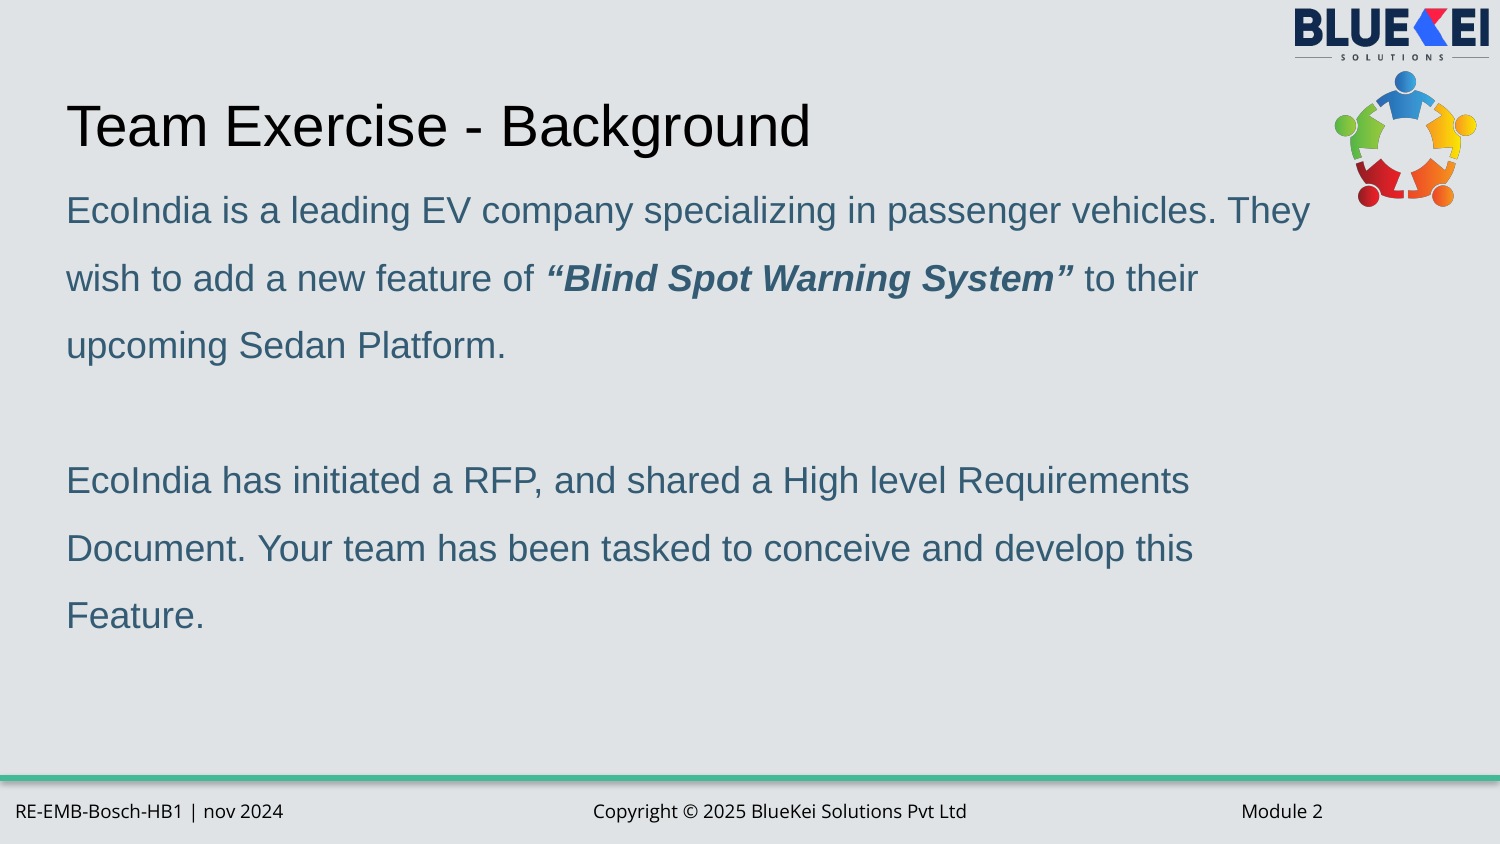

# Team Exercise - Background
EcoIndia is a leading EV company specializing in passenger vehicles. They wish to add a new feature of “Blind Spot Warning System” to their upcoming Sedan Platform.

EcoIndia has initiated a RFP, and shared a High level Requirements Document. Your team has been tasked to conceive and develop this Feature.